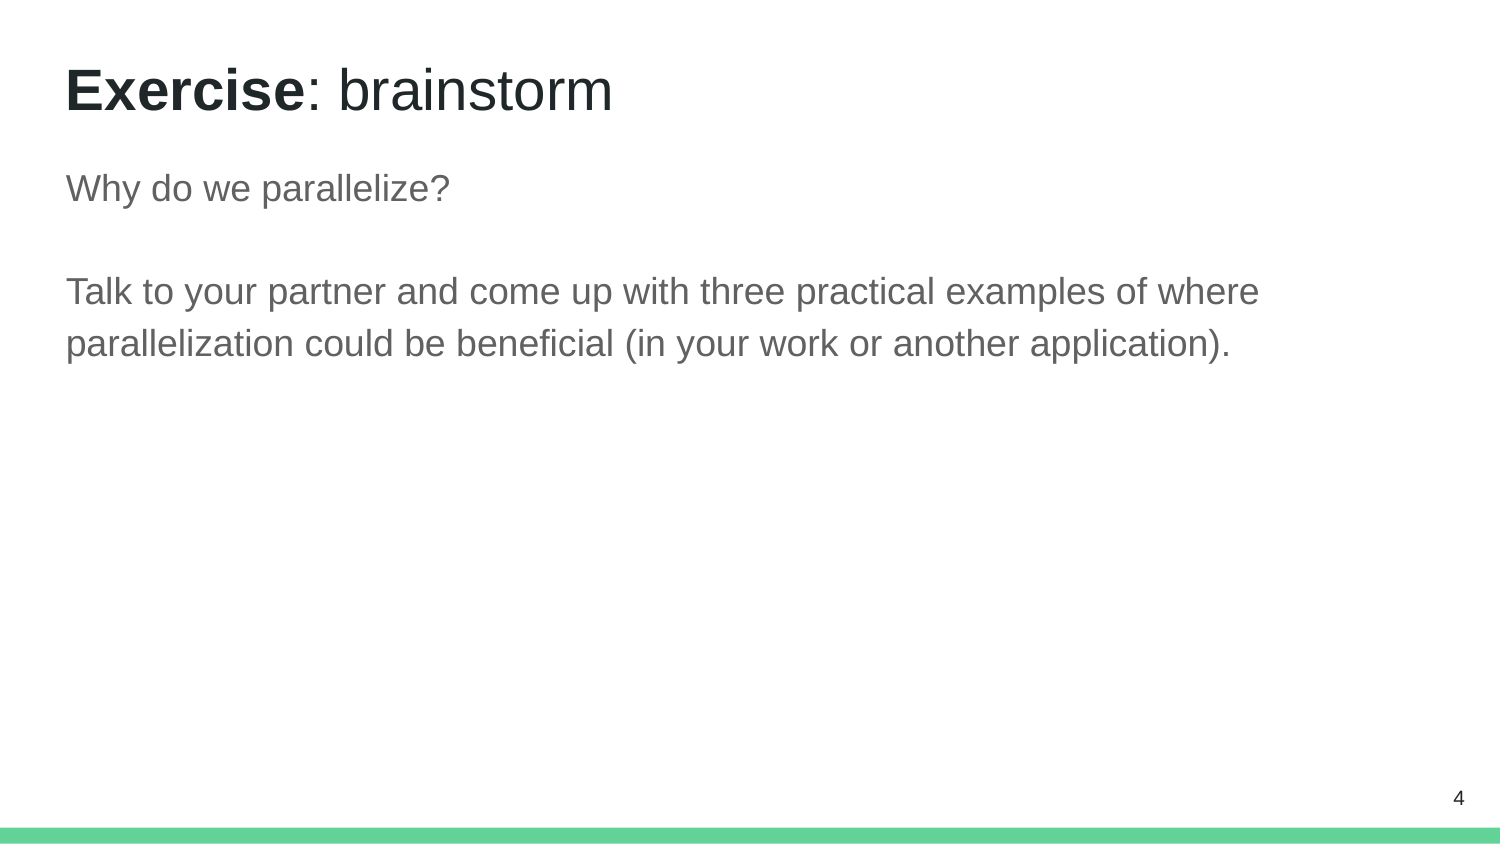

Exercise: brainstorm
Why do we parallelize?

Talk to your partner and come up with three practical examples of where parallelization could be beneficial (in your work or another application).
4